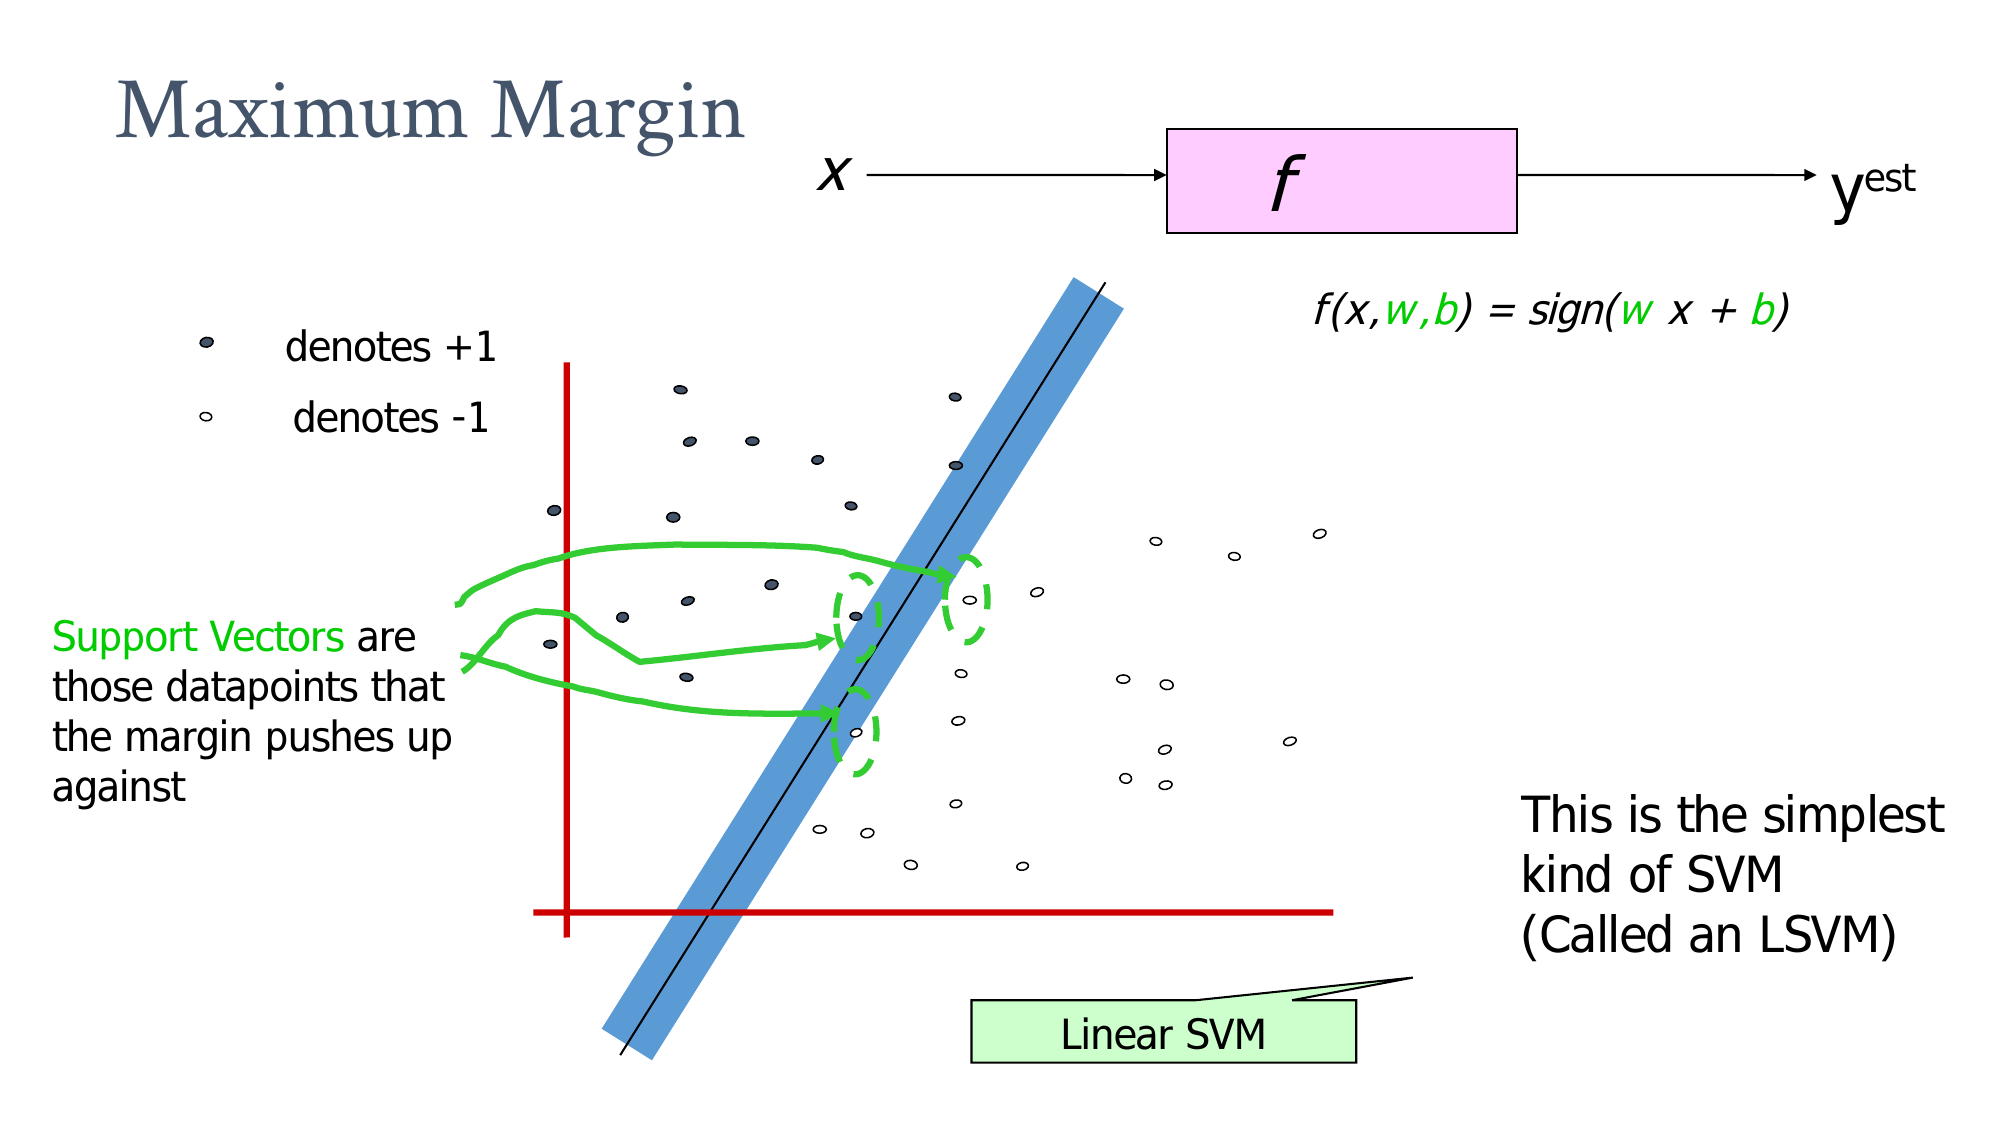

Maximum Margin
x
f
yest

f(x,w,b) = sign(w x + b)
denotes +1
denotes -1

Support Vectors are those datapoints that the margin pushes up against

This is the simplest kind of SVM (Called an LSVM)

Linear SVM